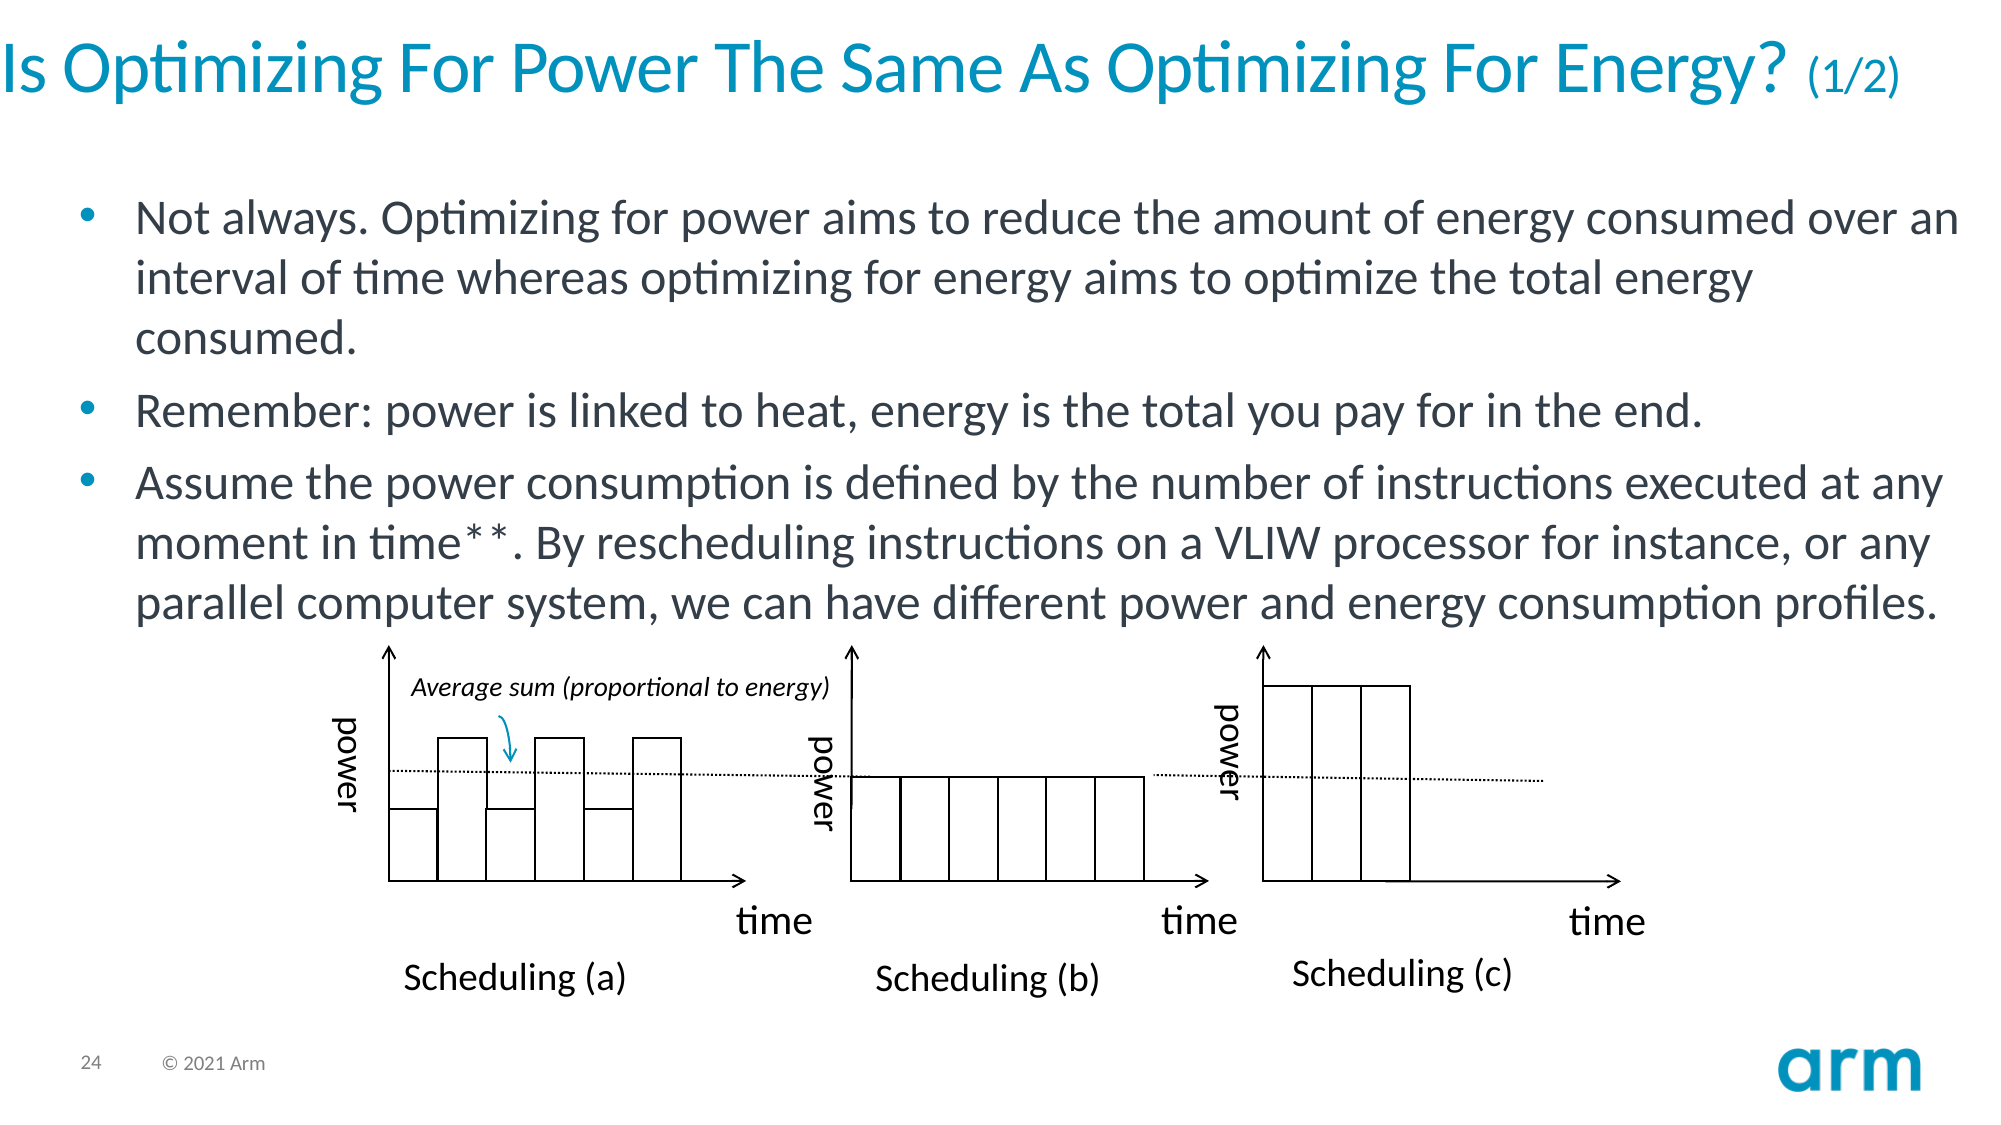

# Is Optimizing For Power The Same As Optimizing For Energy? (1/2)
Not always. Optimizing for power aims to reduce the amount of energy consumed over an interval of time whereas optimizing for energy aims to optimize the total energy consumed.
Remember: power is linked to heat, energy is the total you pay for in the end.
Assume the power consumption is defined by the number of instructions executed at any moment in time**. By rescheduling instructions on a VLIW processor for instance, or any parallel computer system, we can have different power and energy consumption profiles.

Average sum (proportional to energy)

power

power
power

time
time
time
Scheduling (c)
Scheduling (a)
Scheduling (b)